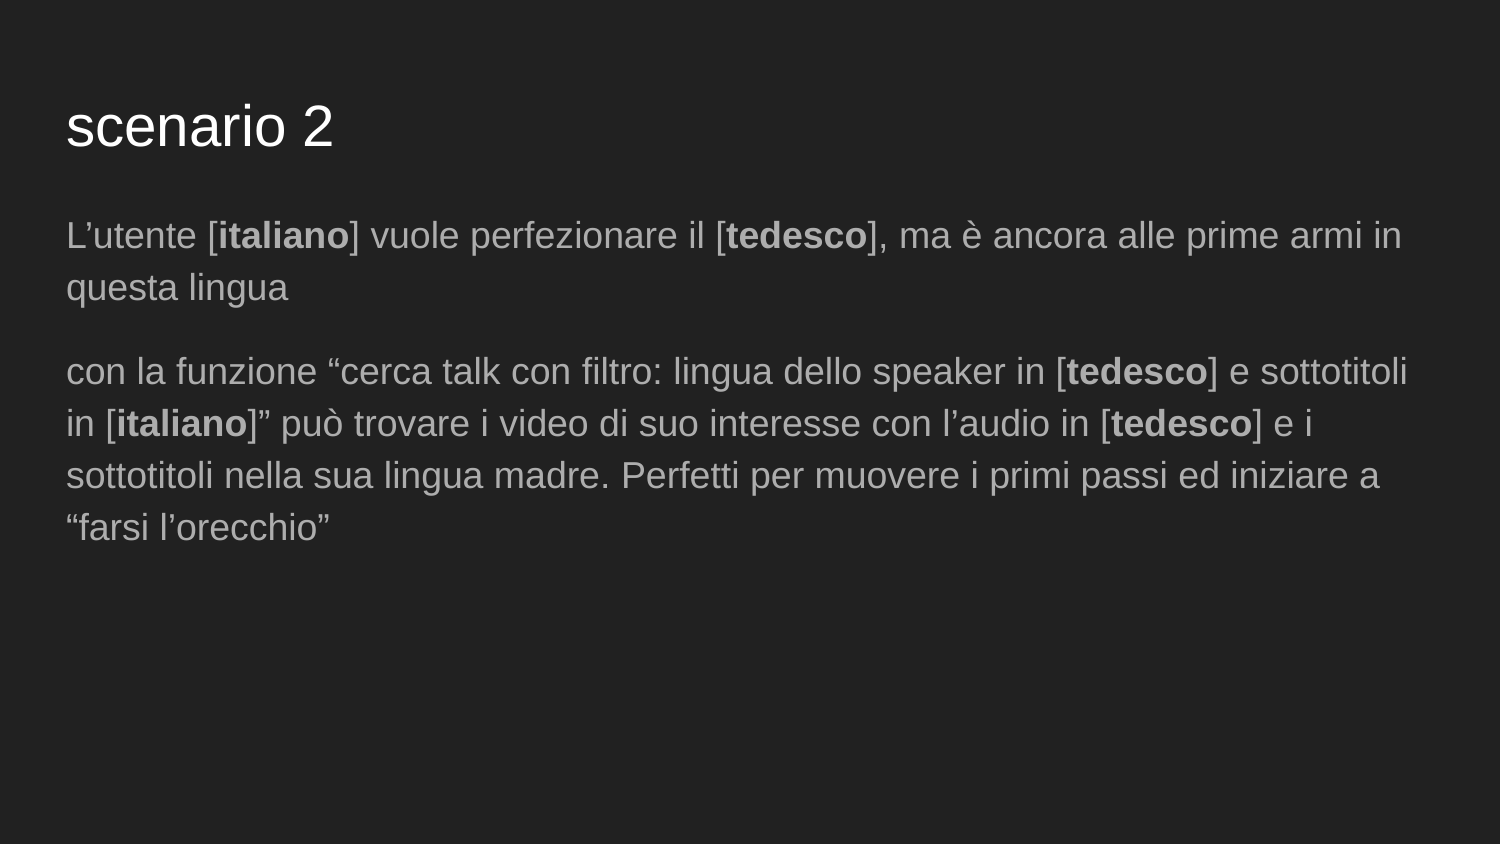

# scenario 2
L’utente [italiano] vuole perfezionare il [tedesco], ma è ancora alle prime armi in questa lingua
con la funzione “cerca talk con filtro: lingua dello speaker in [tedesco] e sottotitoli in [italiano]” può trovare i video di suo interesse con l’audio in [tedesco] e i sottotitoli nella sua lingua madre. Perfetti per muovere i primi passi ed iniziare a “farsi l’orecchio”